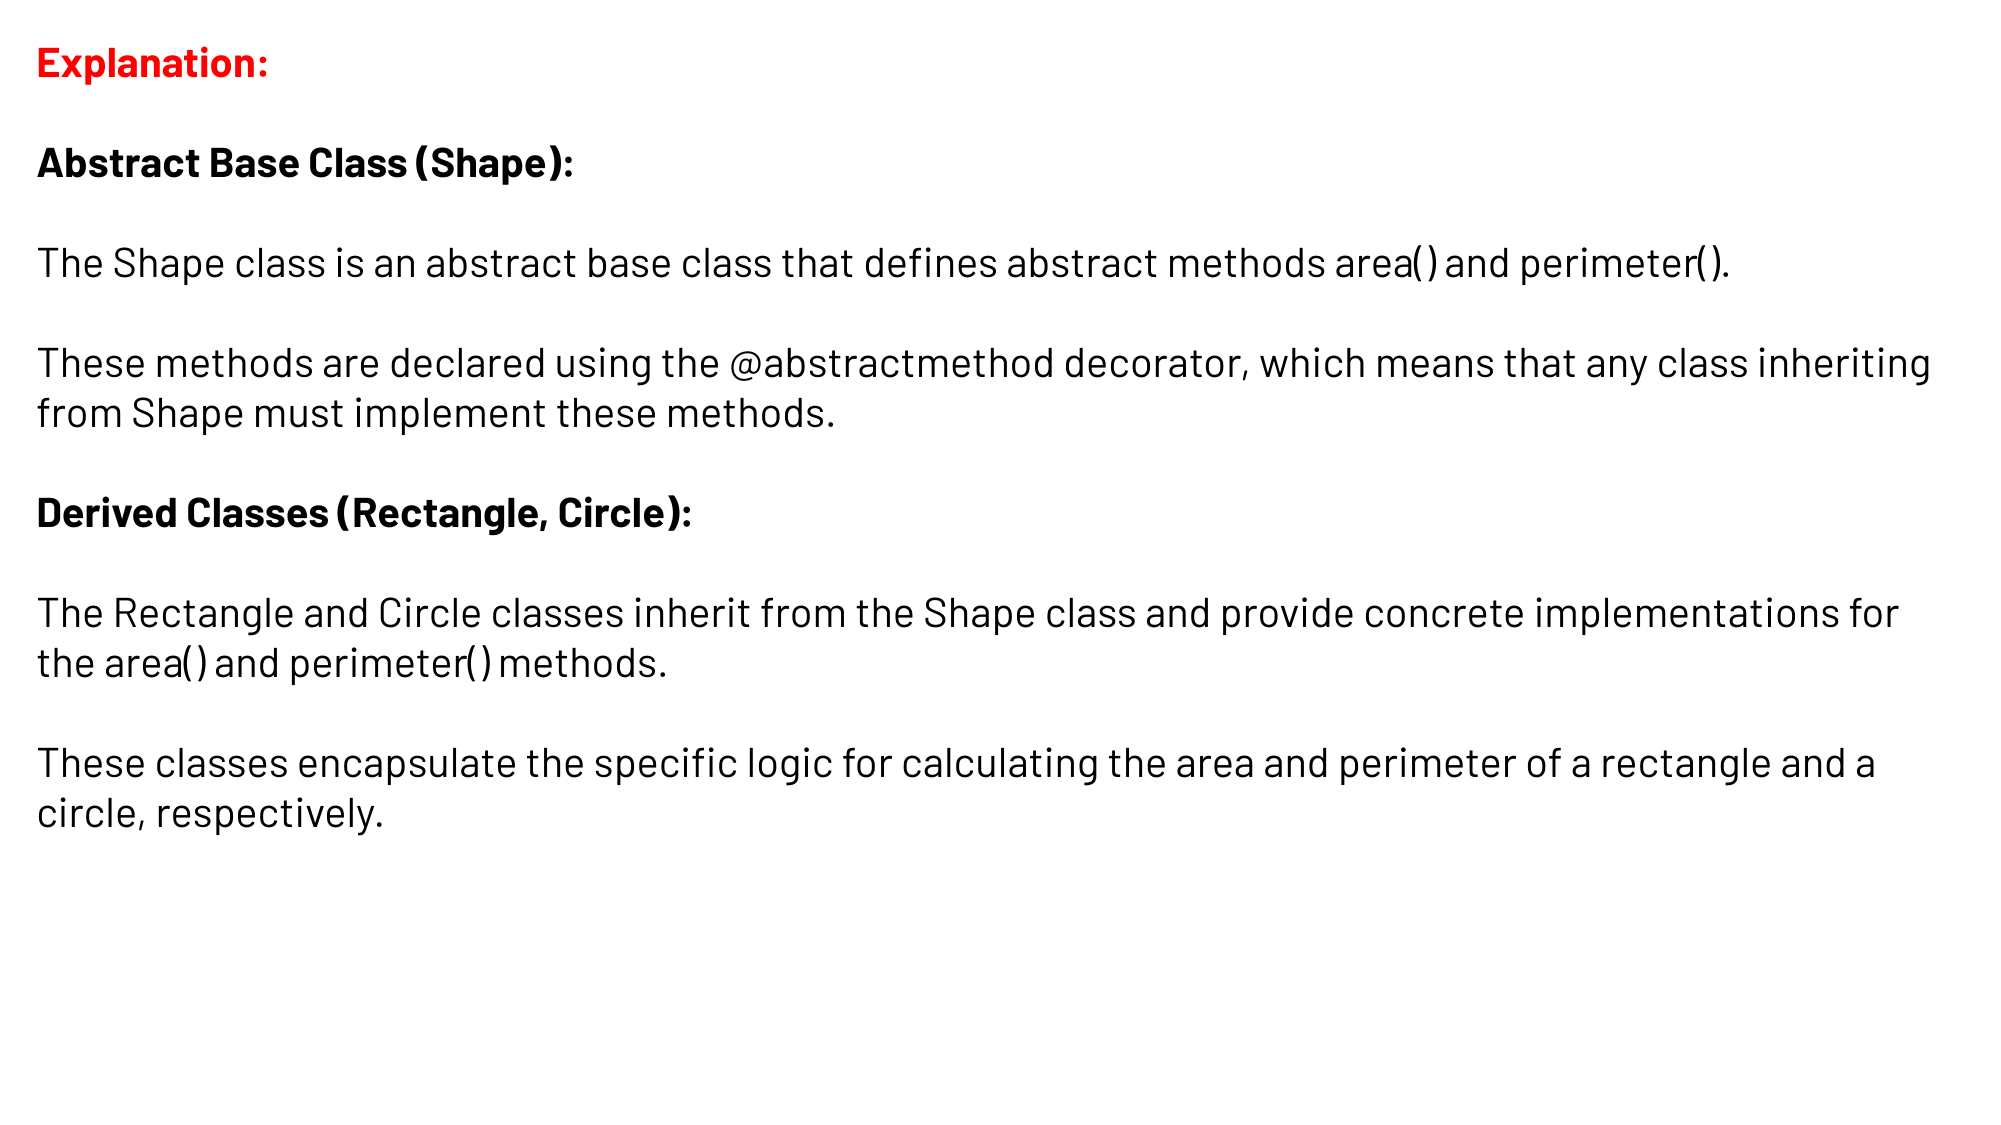

Explanation:

Abstract Base Class (Shape):

The Shape class is an abstract base class that defines abstract methods area() and perimeter().

These methods are declared using the @abstractmethod decorator, which means that any class inheriting from Shape must implement these methods.

Derived Classes (Rectangle, Circle):

The Rectangle and Circle classes inherit from the Shape class and provide concrete implementations for the area() and perimeter() methods.

These classes encapsulate the specific logic for calculating the area and perimeter of a rectangle and a circle, respectively.